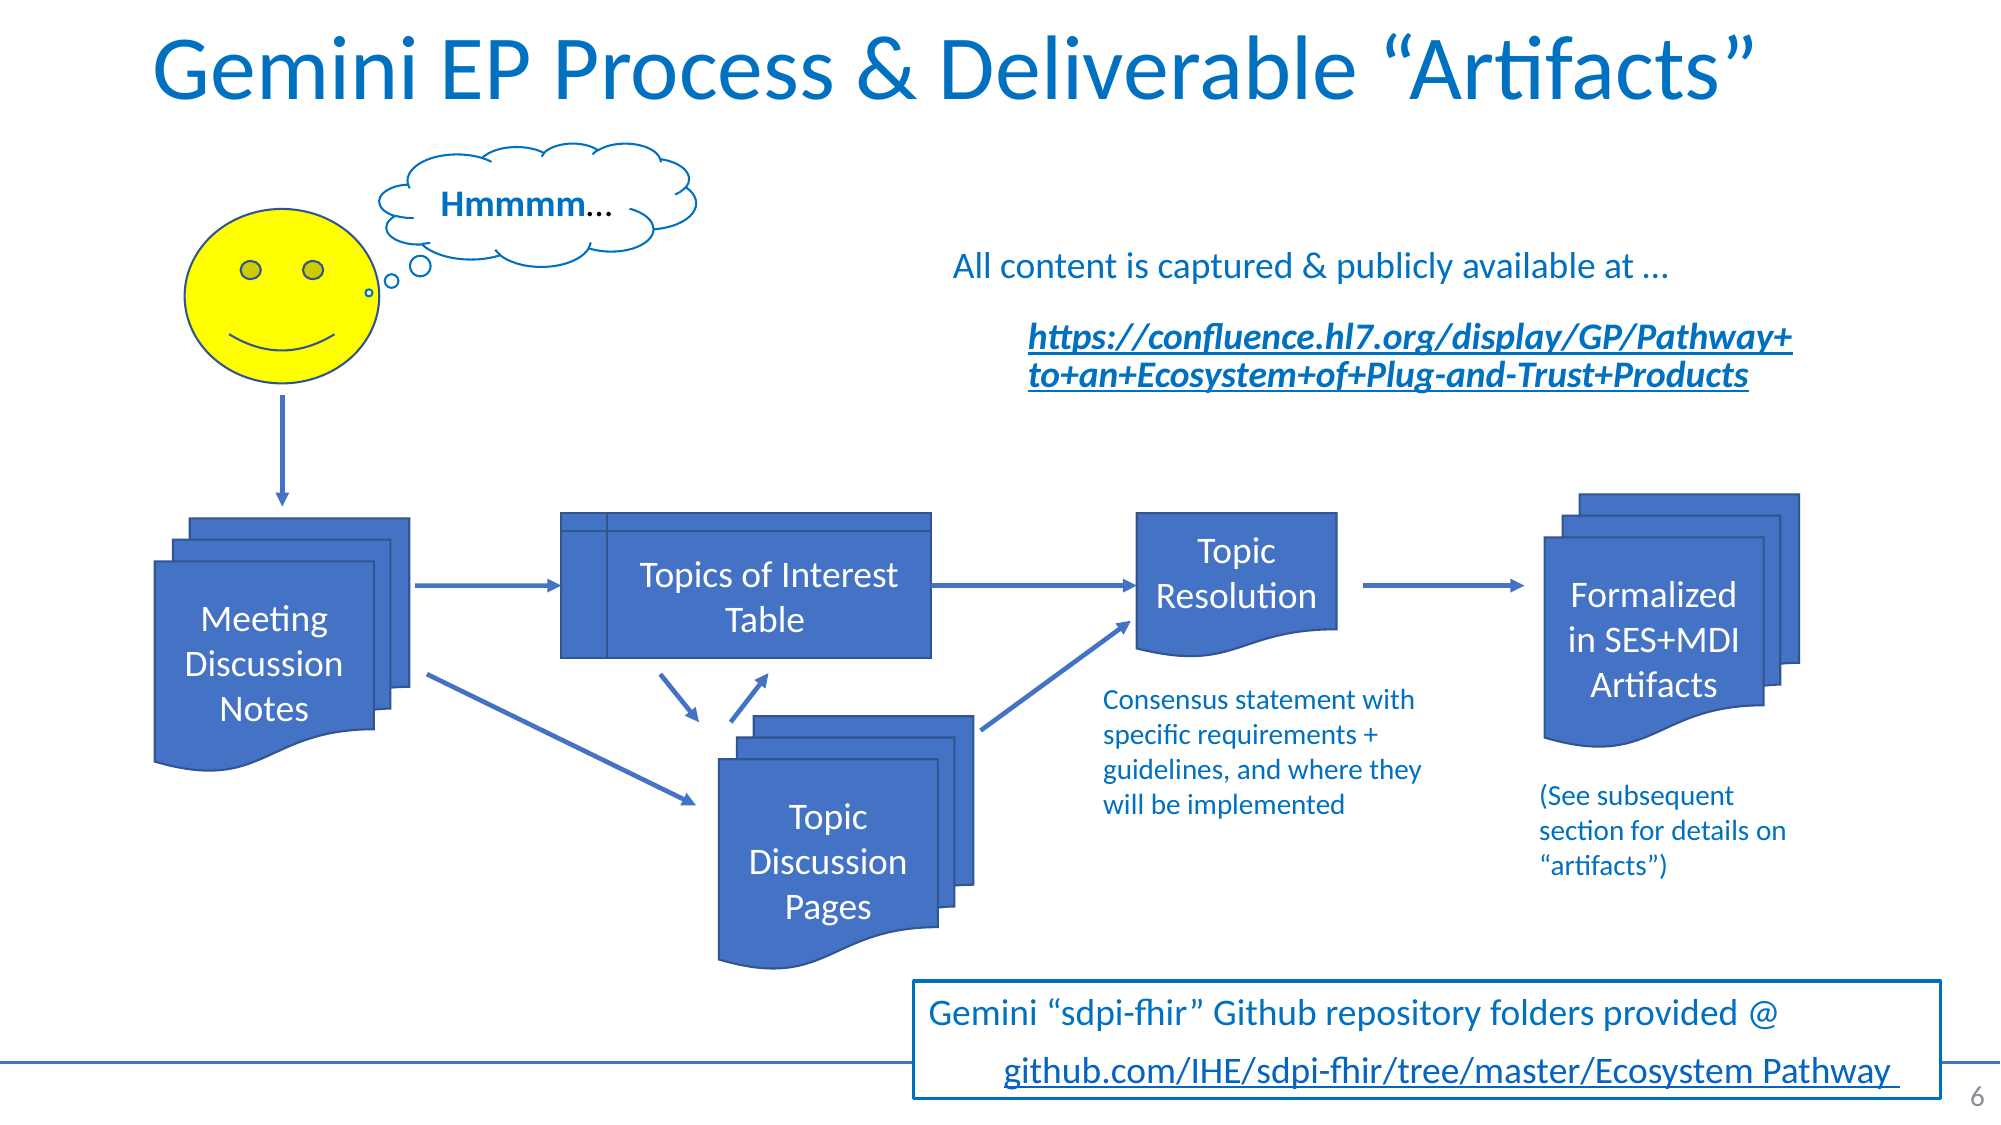

# Gemini EP Process & Deliverable “Artifacts”
Hmmmm…

All content is captured & publicly available at …

https://confluence.hl7.org/display/GP/Pathway+to+an+Ecosystem+of+Plug-and-Trust+Products
Formalized in SES+MDI Artifacts
Topics of Interest Table
Topic Resolution
Meeting Discussion Notes
Consensus statement with specific requirements + guidelines, and where they will be implemented
Topic Discussion Pages
(See subsequent section for details on “artifacts”)
Gemini “sdpi-fhir” Github repository folders provided @
github.com/IHE/sdpi-fhir/tree/master/Ecosystem Pathway
6